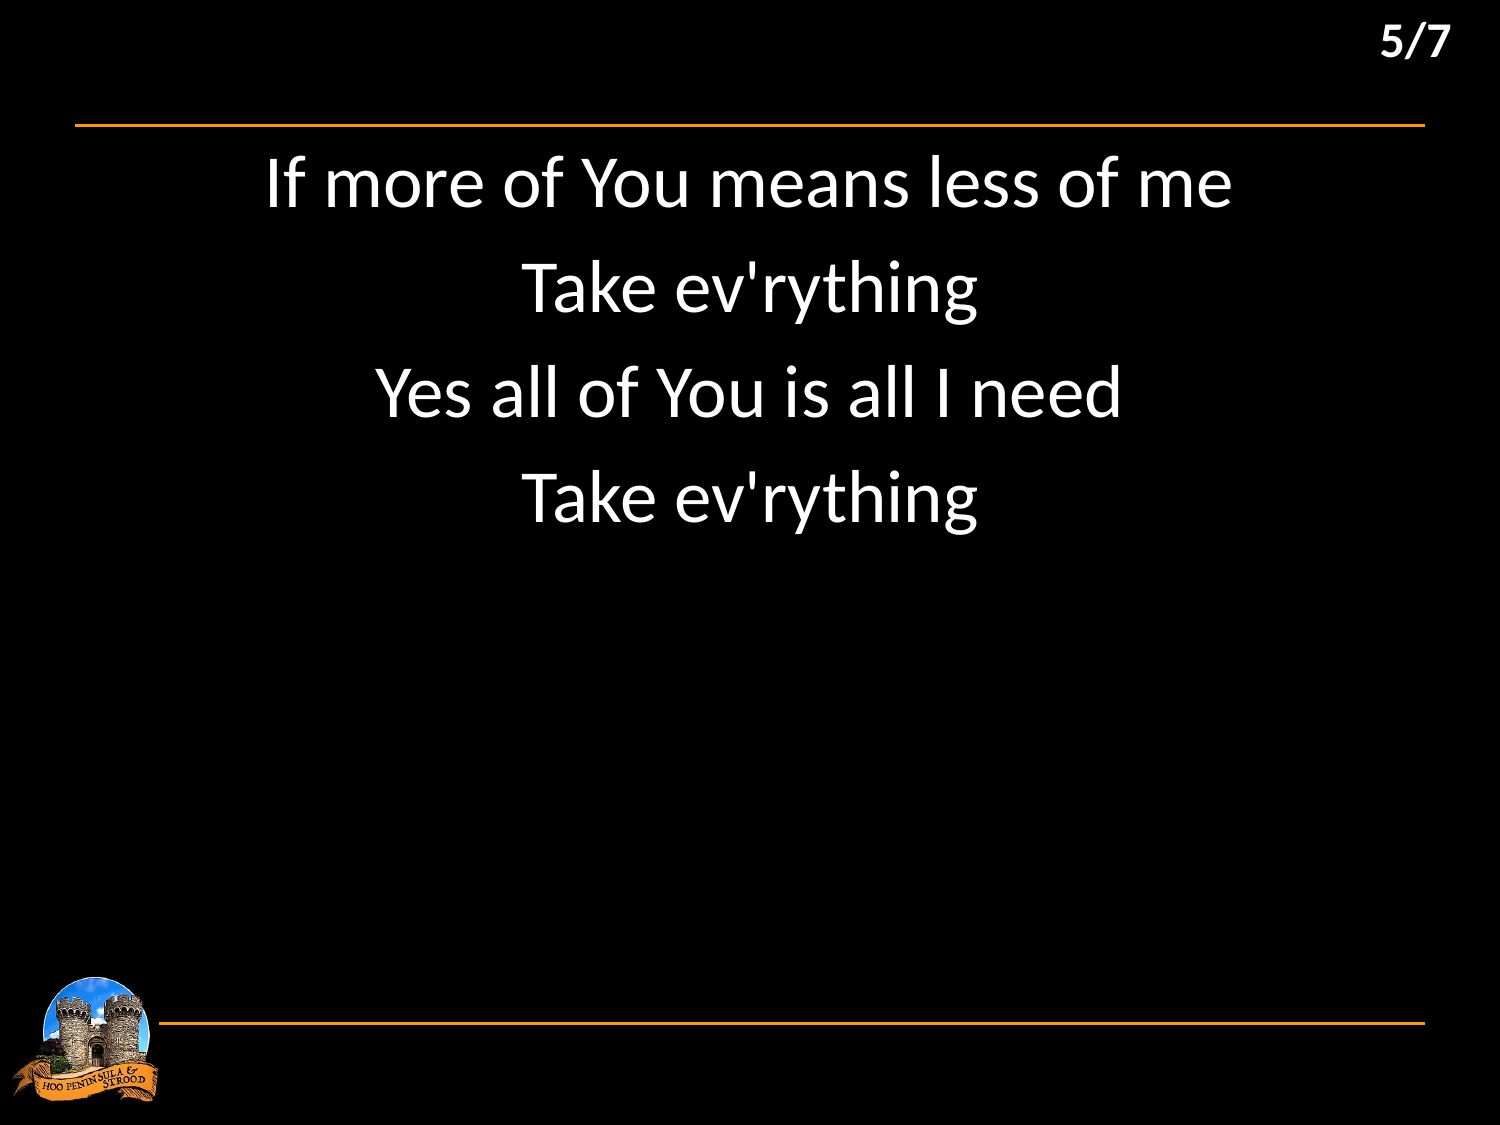

5/7
If more of You means less of me
Take ev'rything
Yes all of You is all I need
Take ev'rything